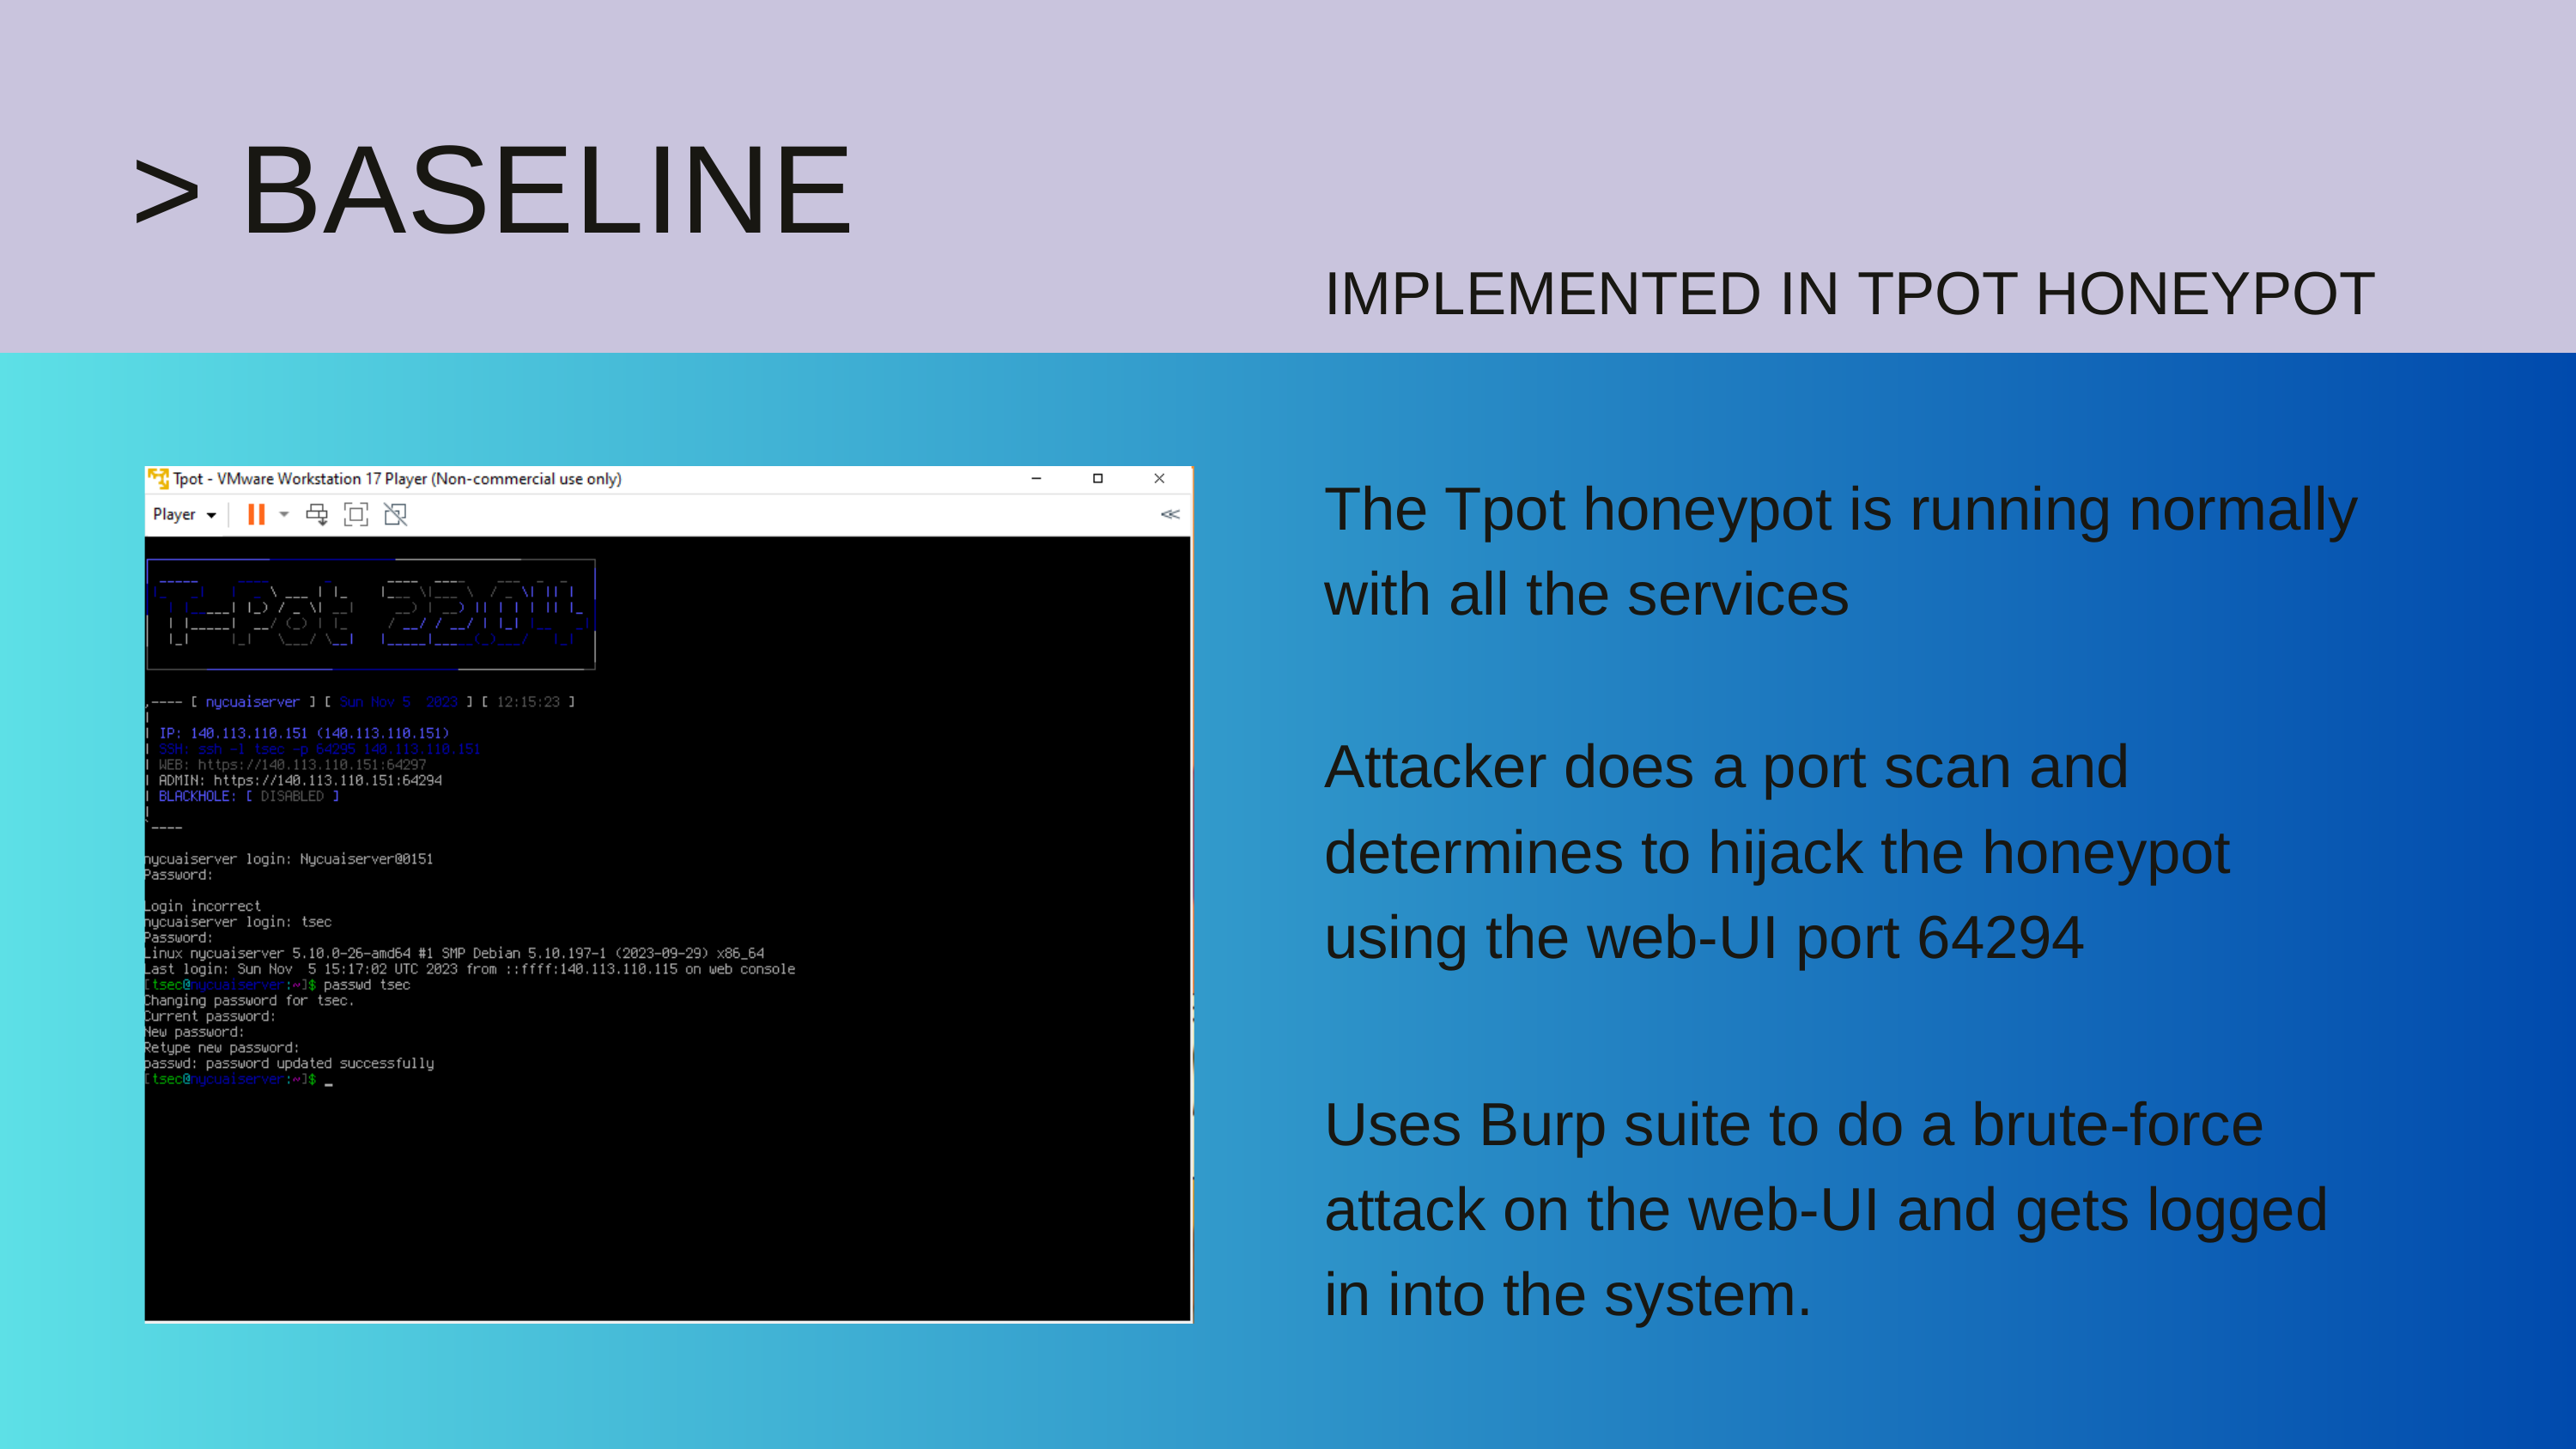

> BASELINE
IMPLEMENTED IN TPOT HONEYPOT
The Tpot honeypot is running normally with all the services

Attacker does a port scan and determines to hijack the honeypot using the web-UI port 64294
Uses Burp suite to do a brute-force attack on the web-UI and gets logged in into the system.